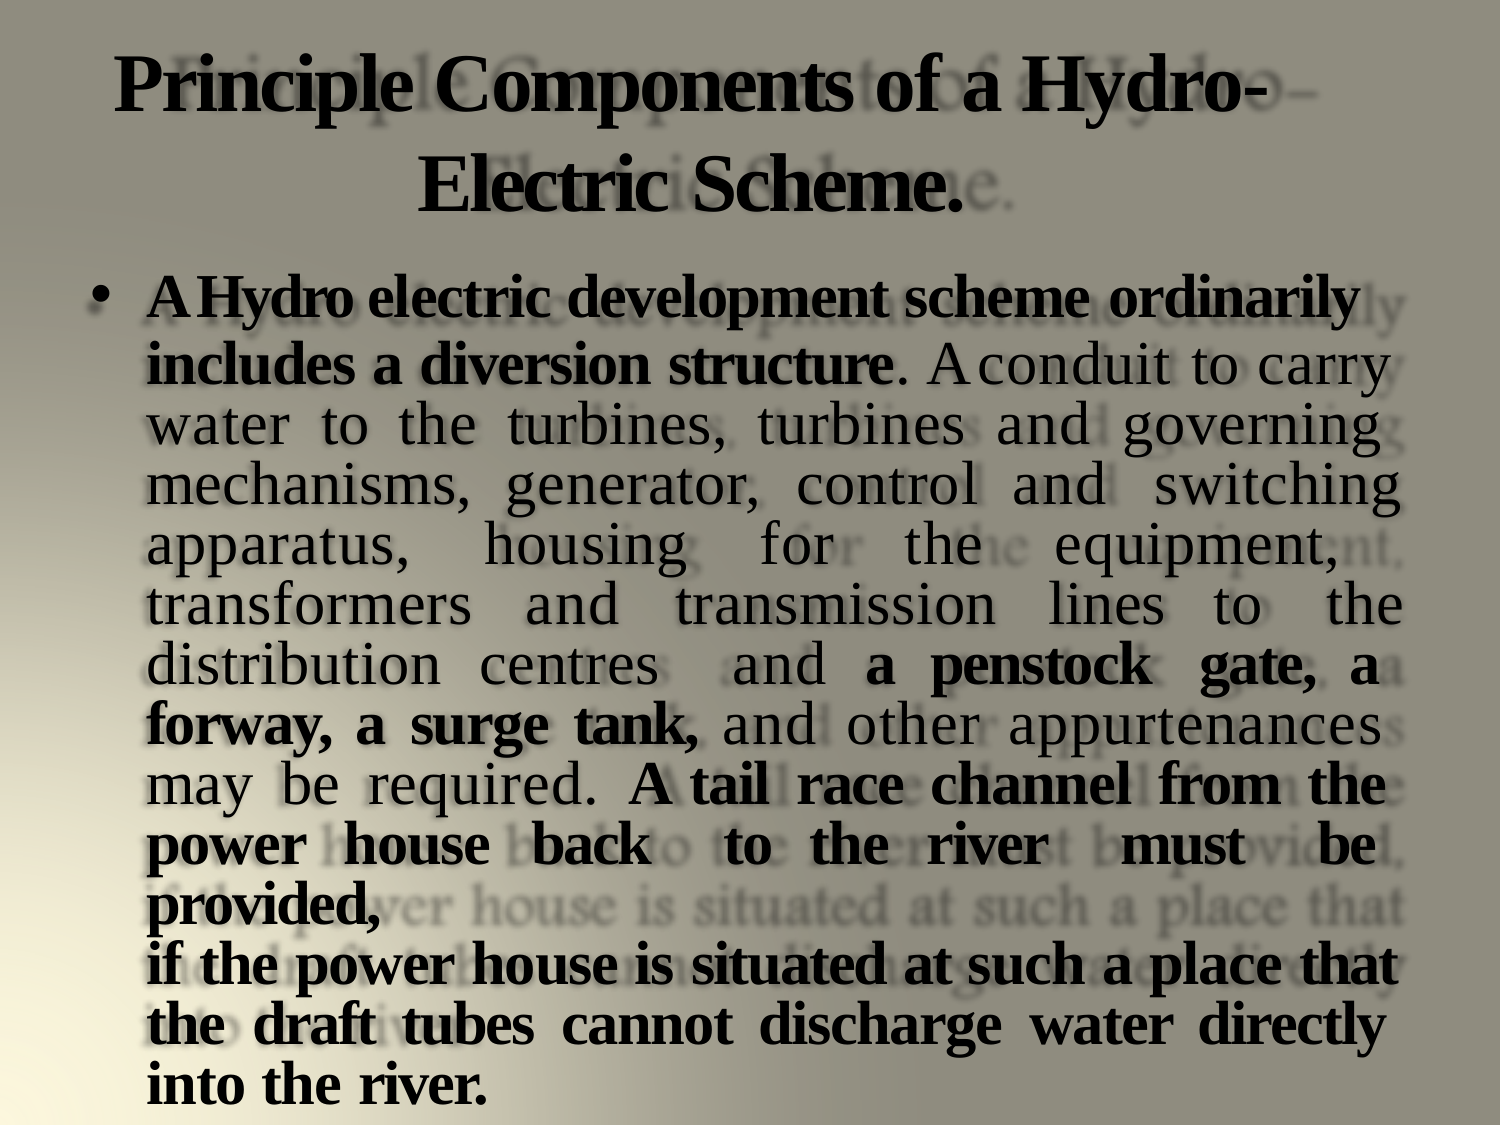

# Principle Components of a Hydro-  Electric Scheme.

A Hydro electric development scheme ordinarily
includes a diversion structure. A conduit to carry  water to the turbines, turbines and governing  mechanisms,  generator,  control and  switching
apparatus, housing for the equipment,  transformers   and   transmission  lines   to   the
distribution centres  and a penstock gate, a  forway, a surge tank, and other appurtenances  may be required. A tail race channel from the  power house back  to the river  must  be  provided,
if the power house is situated at such a place that  the draft tubes cannot discharge water directly  into the river.